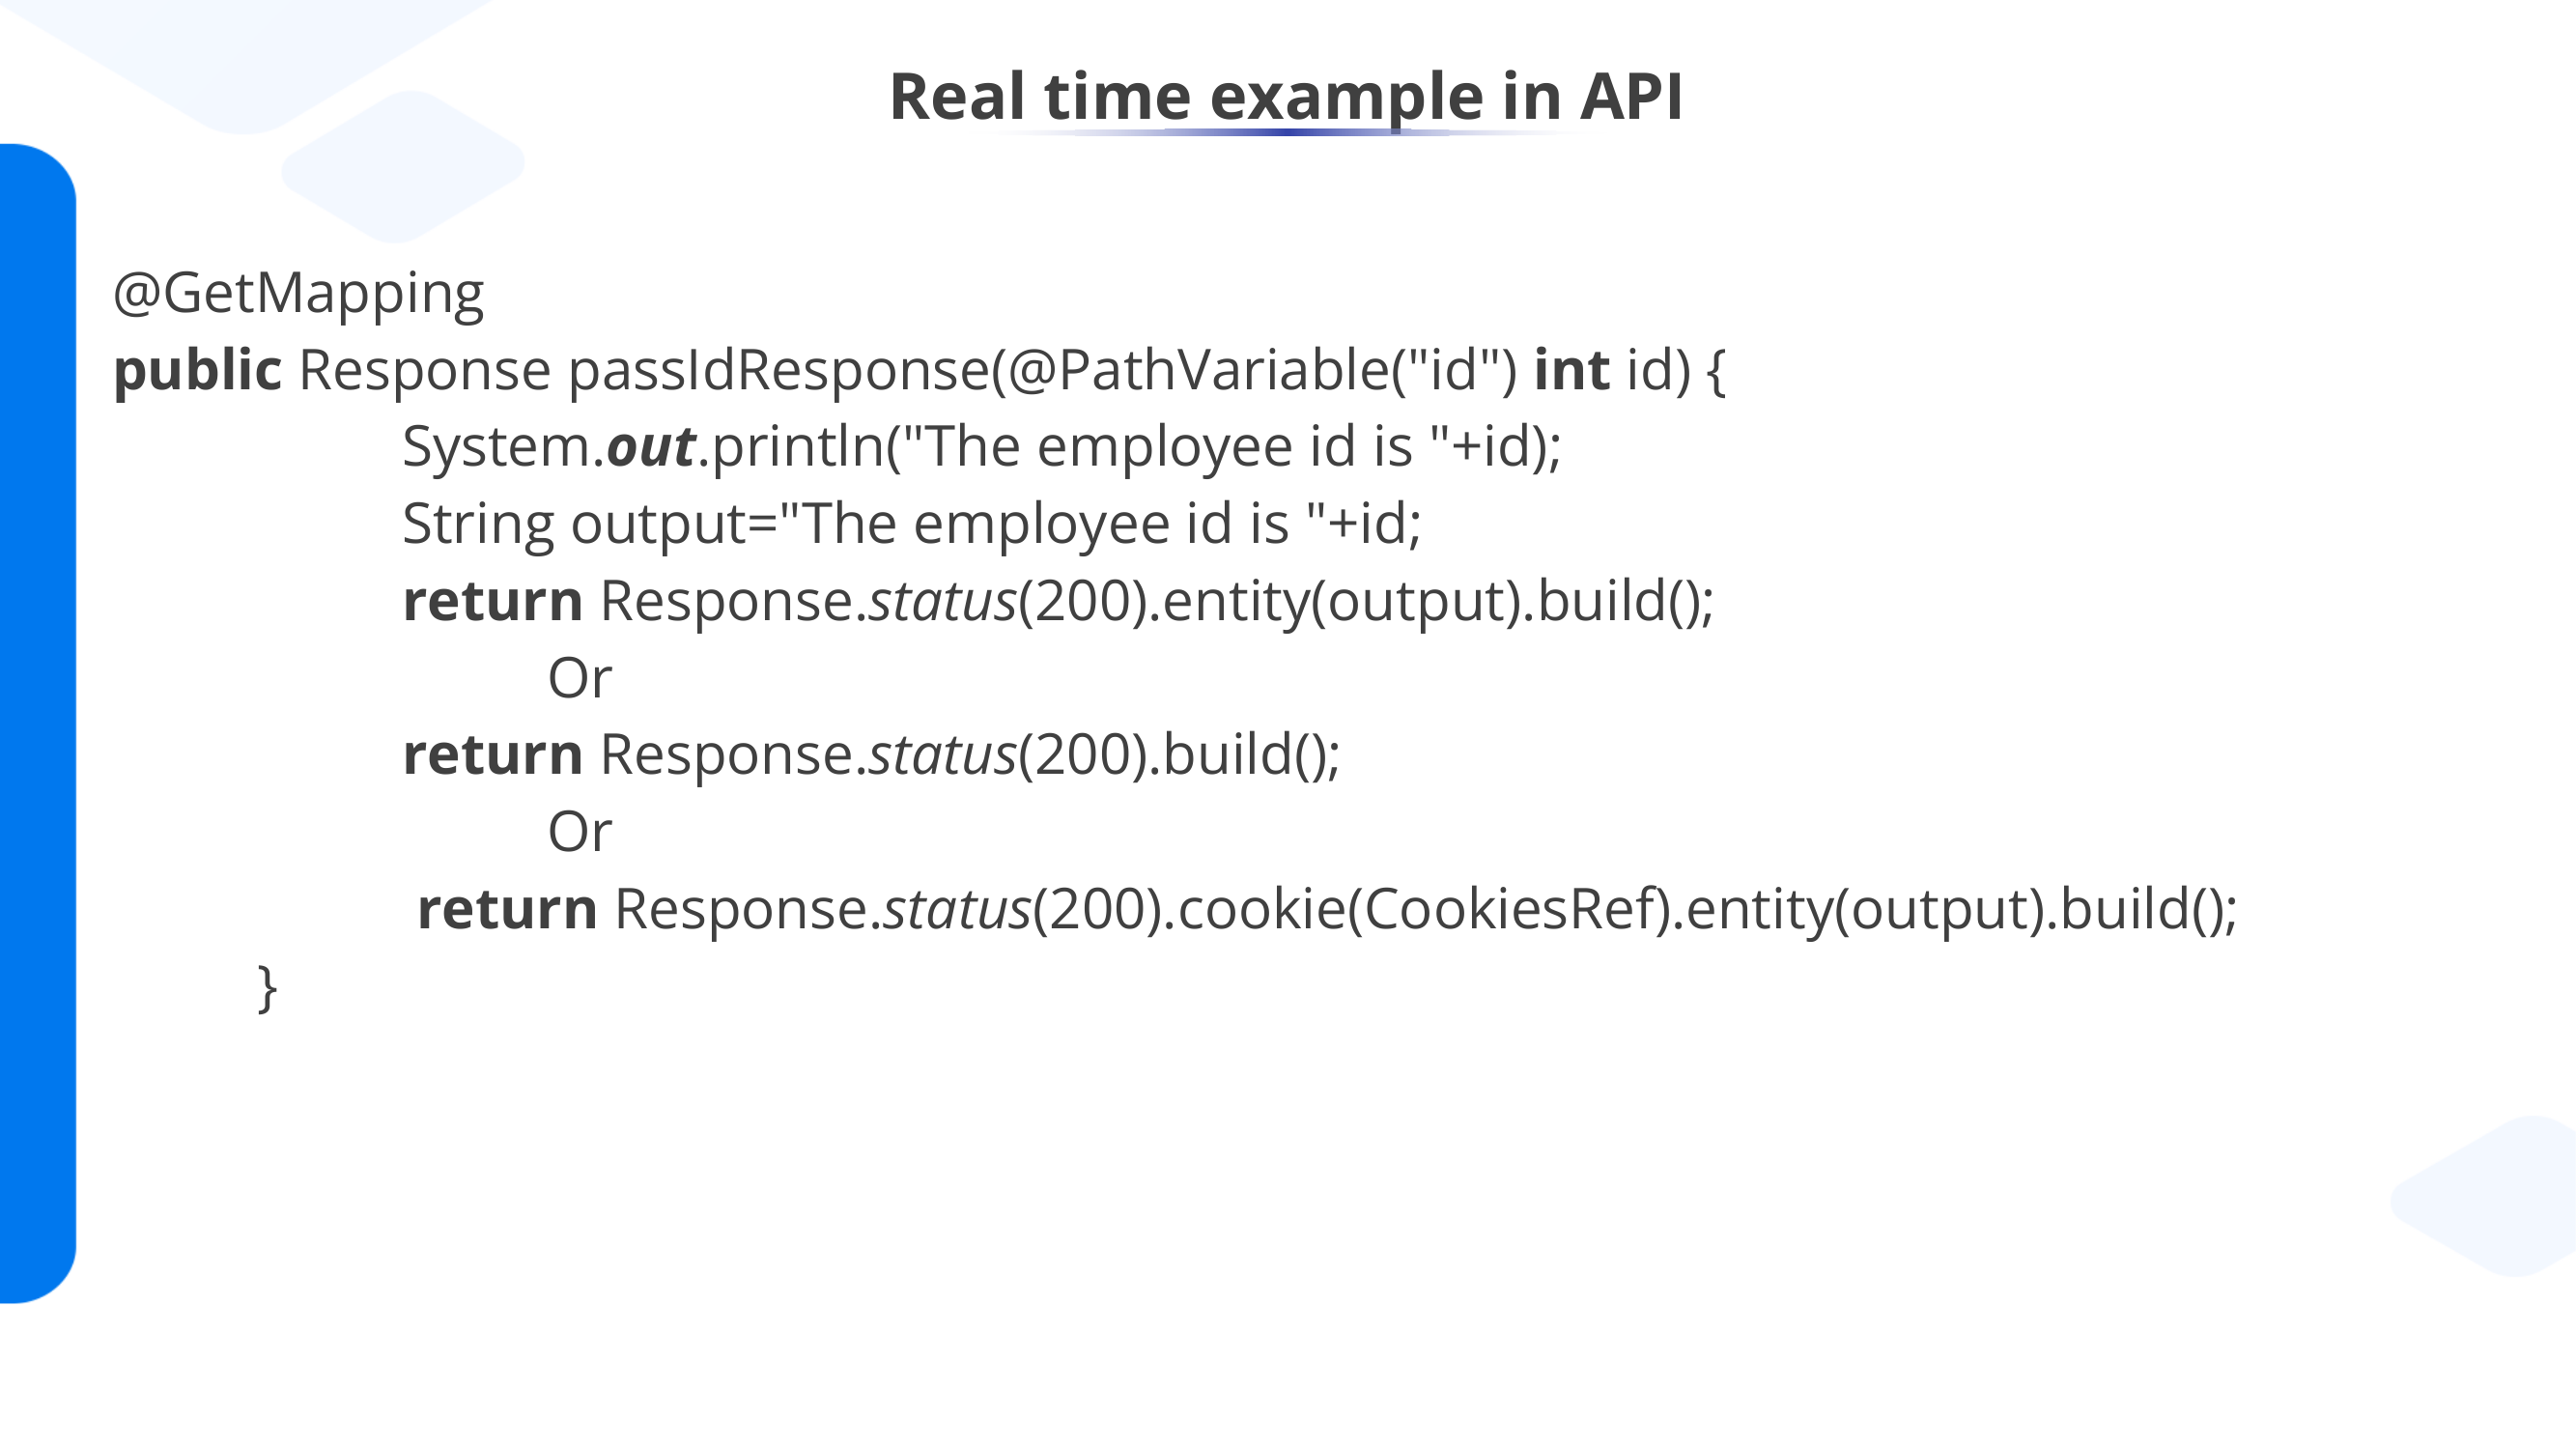

# Real time example in API

@GetMapping
public Response passIdResponse(@PathVariable("id") int id) {
		System.out.println("The employee id is "+id);
		String output="The employee id is "+id;
		return Response.status(200).entity(output).build();
			Or
	 	return Response.status(200).build();
			Or
		 return Response.status(200).cookie(CookiesRef).entity(output).build();
	}